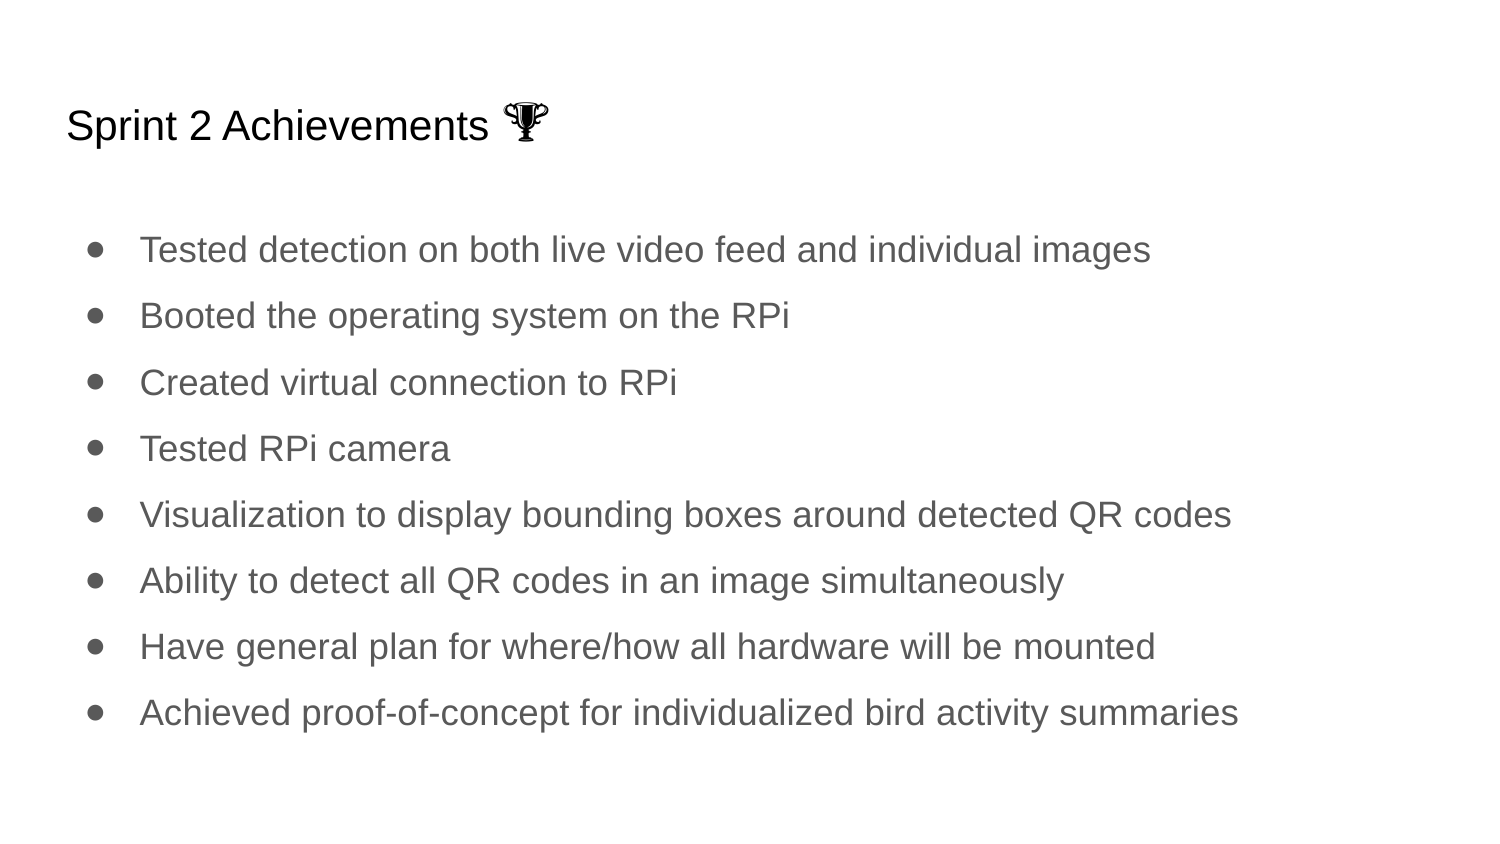

# Sprint 2 Achievements 🏆

Tested detection on both live video feed and individual images
Booted the operating system on the RPi
Created virtual connection to RPi
Tested RPi camera
Visualization to display bounding boxes around detected QR codes
Ability to detect all QR codes in an image simultaneously
Have general plan for where/how all hardware will be mounted
Achieved proof-of-concept for individualized bird activity summaries